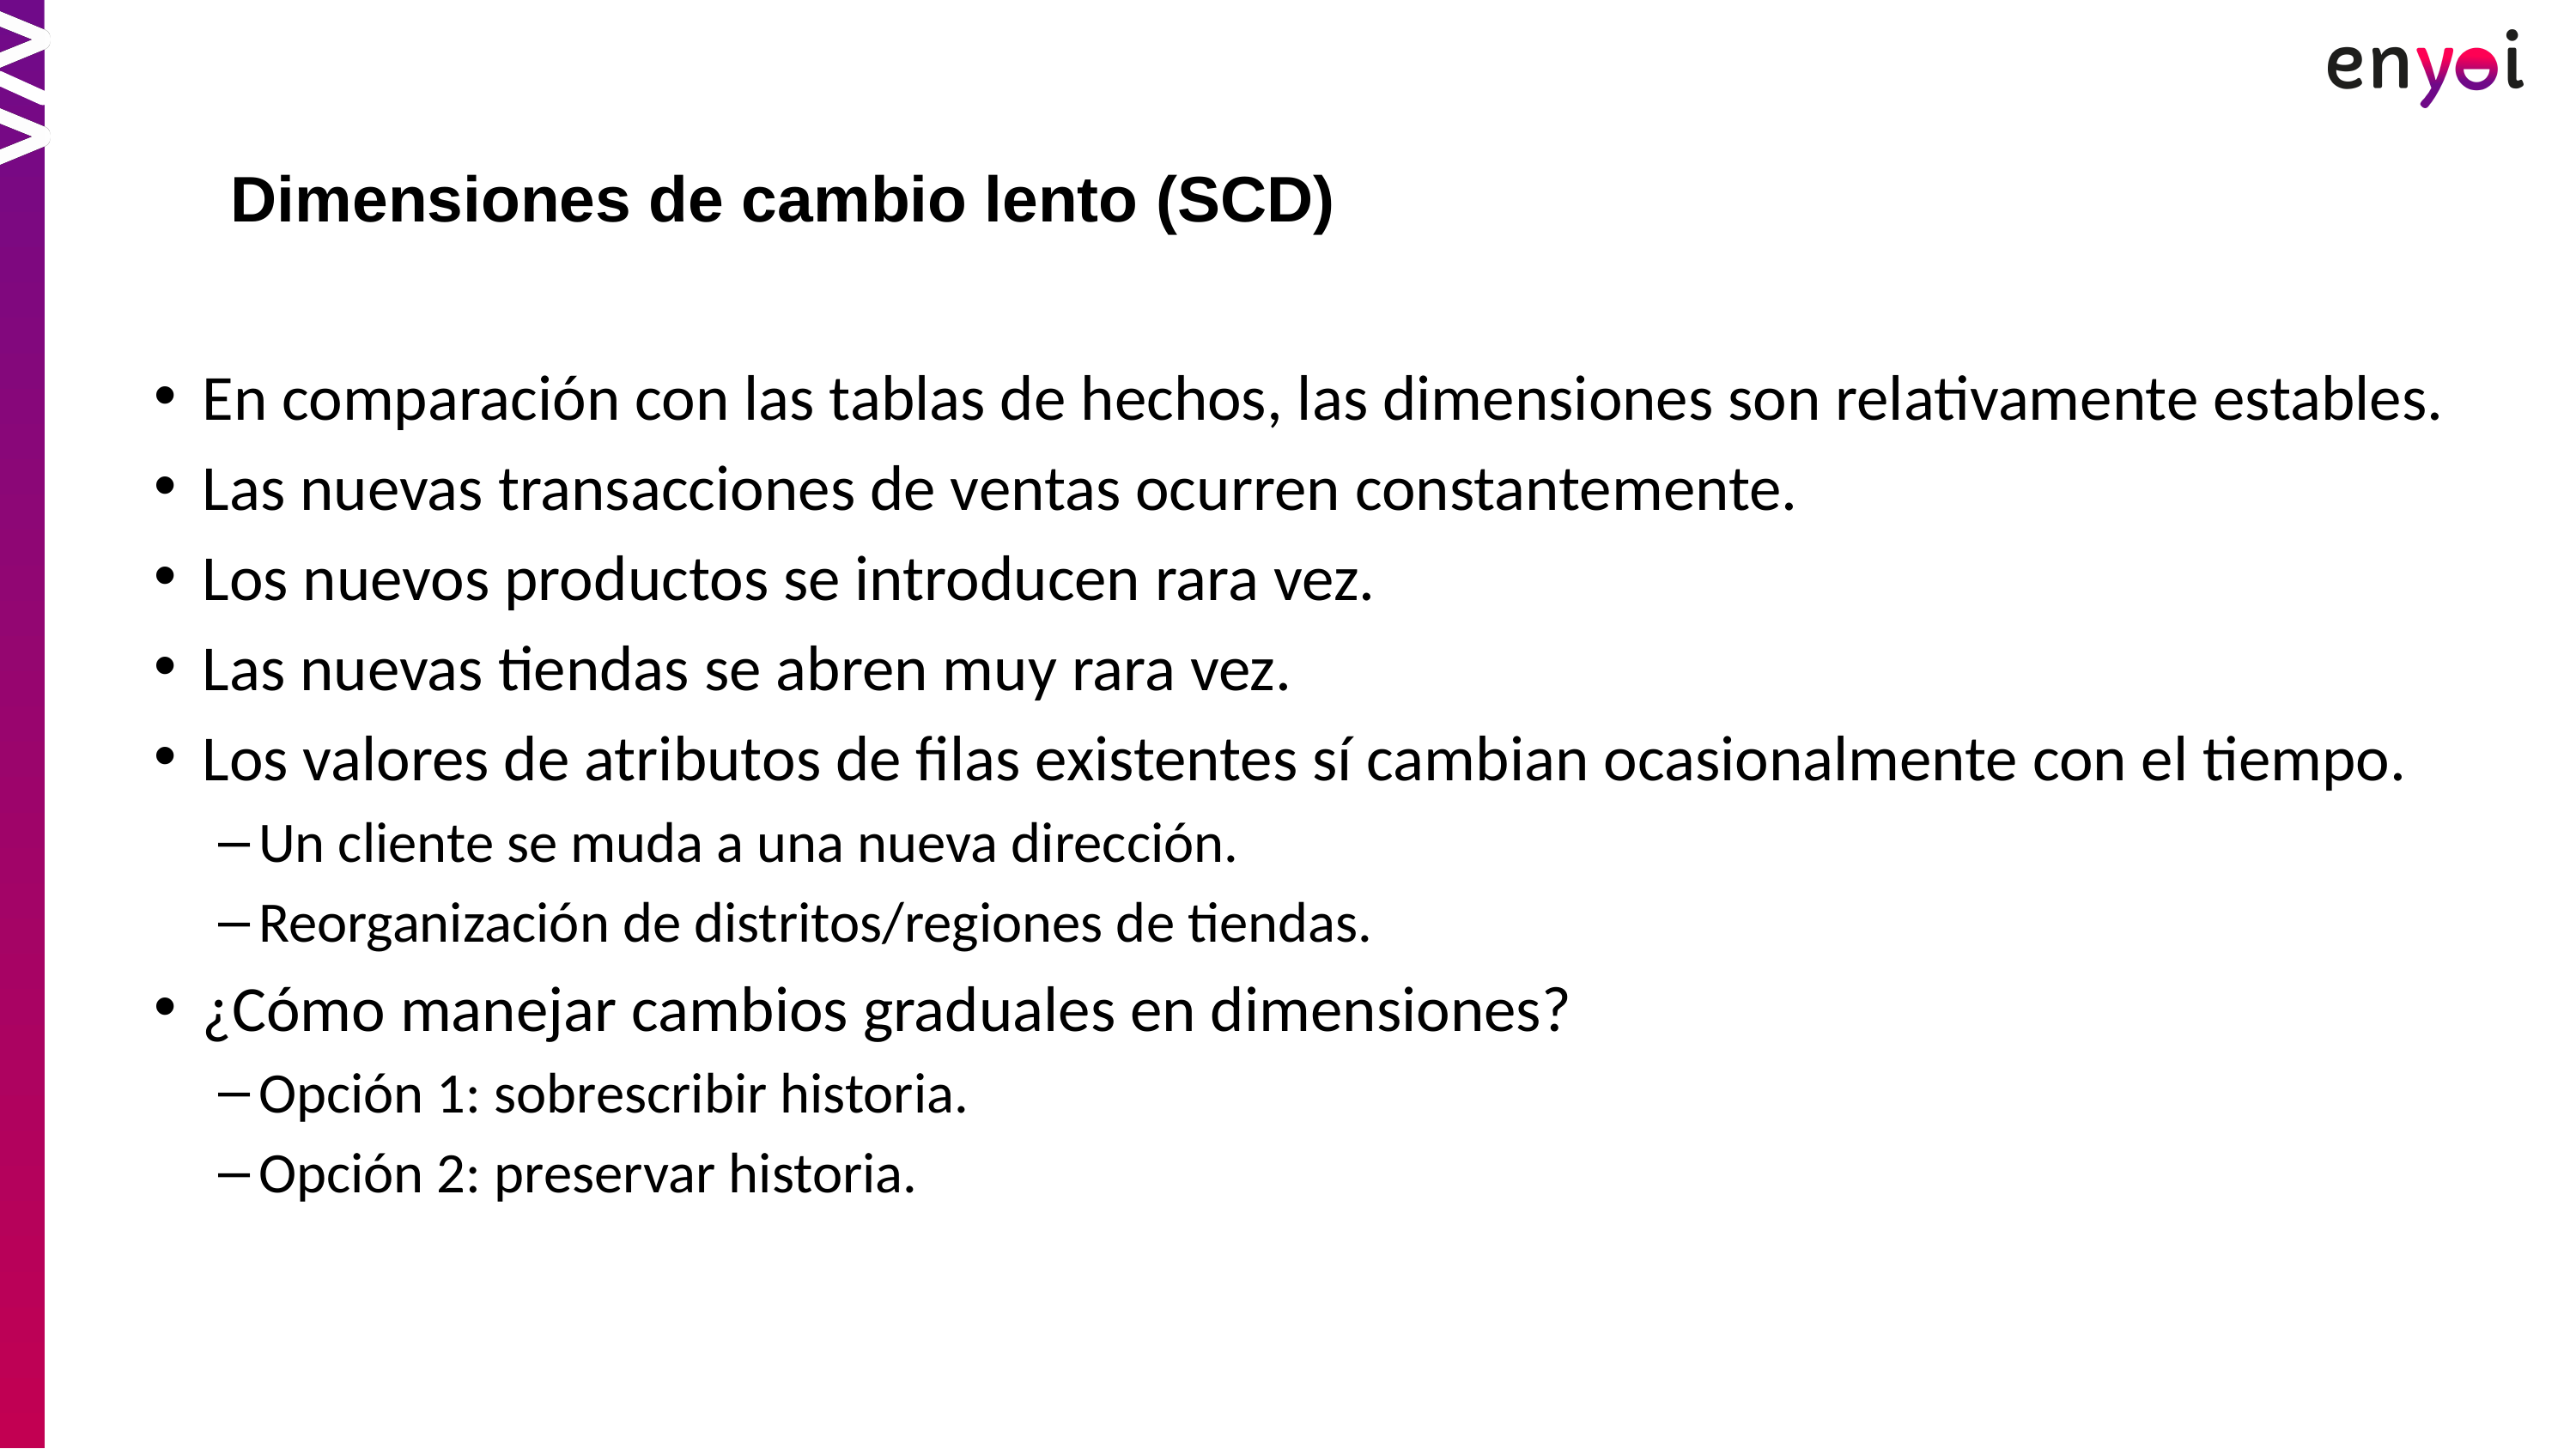

Dimensiones de cambio lento (SCD)
En comparación con las tablas de hechos, las dimensiones son relativamente estables.
Las nuevas transacciones de ventas ocurren constantemente.
Los nuevos productos se introducen rara vez.
Las nuevas tiendas se abren muy rara vez.
Los valores de atributos de filas existentes sí cambian ocasionalmente con el tiempo.
Un cliente se muda a una nueva dirección.
Reorganización de distritos/regiones de tiendas.
¿Cómo manejar cambios graduales en dimensiones?
Opción 1: sobrescribir historia.
Opción 2: preservar historia.